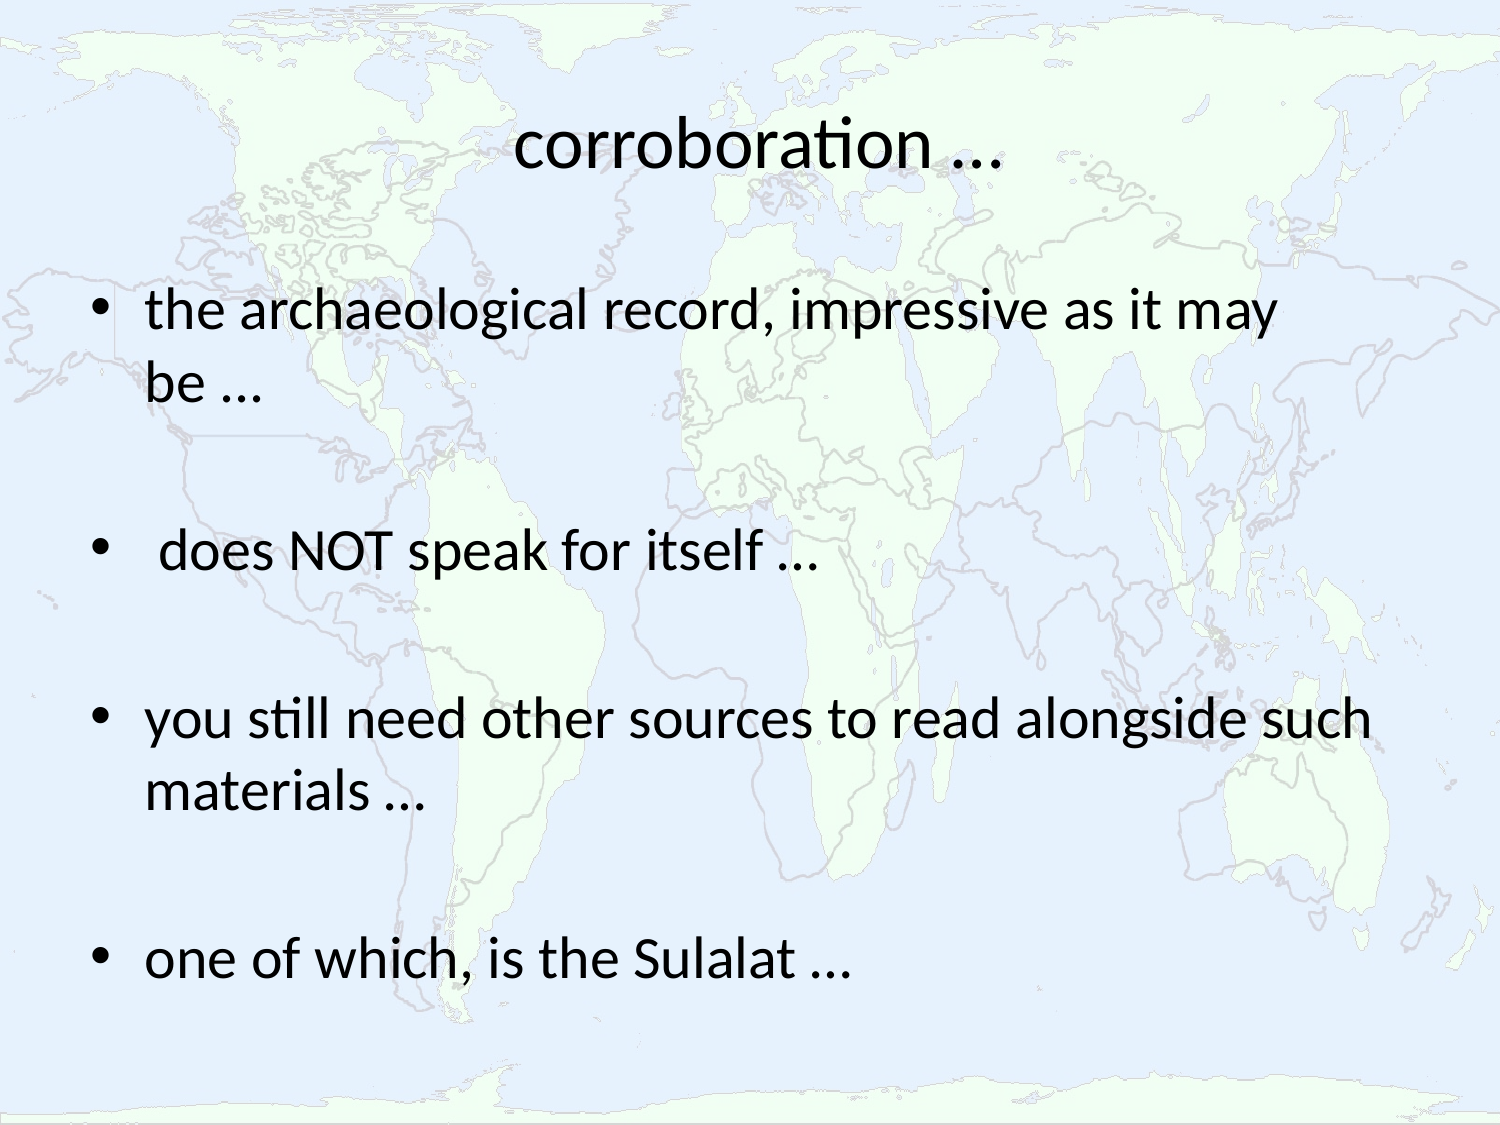

# corroboration …
the archaeological record, impressive as it may be ...

 does NOT speak for itself …

you still need other sources to read alongside such materials …

one of which, is the Sulalat …